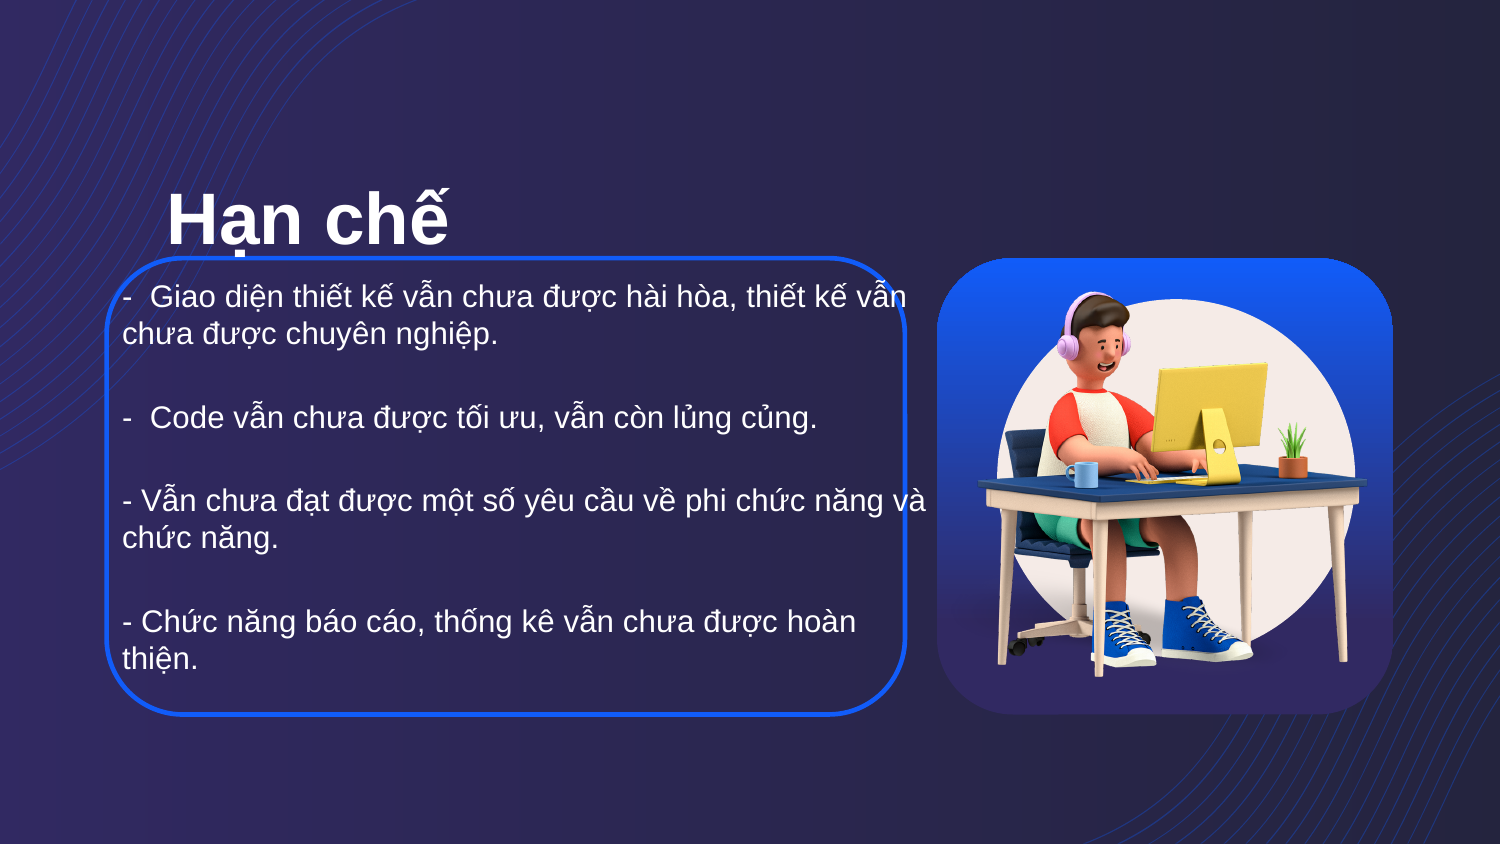

# Hạn chế
-  Giao diện thiết kế vẫn chưa được hài hòa, thiết kế vẫn chưa được chuyên nghiệp.
-  Code vẫn chưa được tối ưu, vẫn còn lủng củng.
- Vẫn chưa đạt được một số yêu cầu về phi chức năng và chức năng.
- Chức năng báo cáo, thống kê vẫn chưa được hoàn thiện.